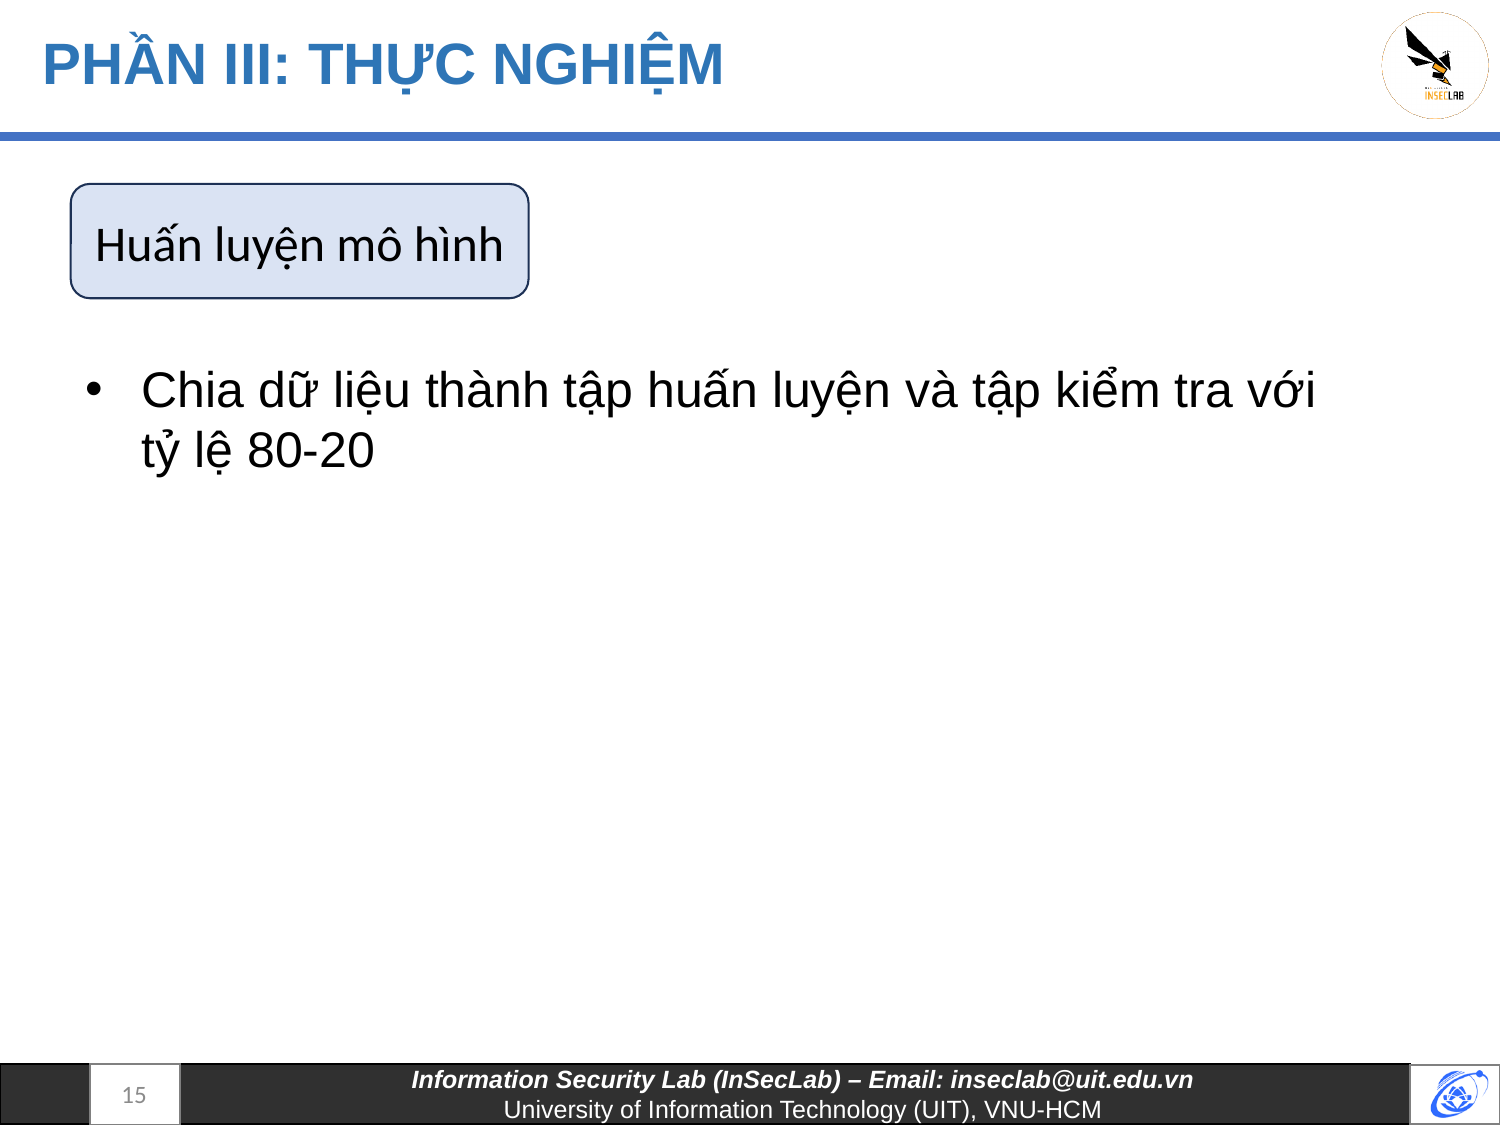

# PHẦN III: THỰC NGHIỆM
Huấn luyện mô hình
Chia dữ liệu thành tập huấn luyện và tập kiểm tra với tỷ lệ 80-20
15